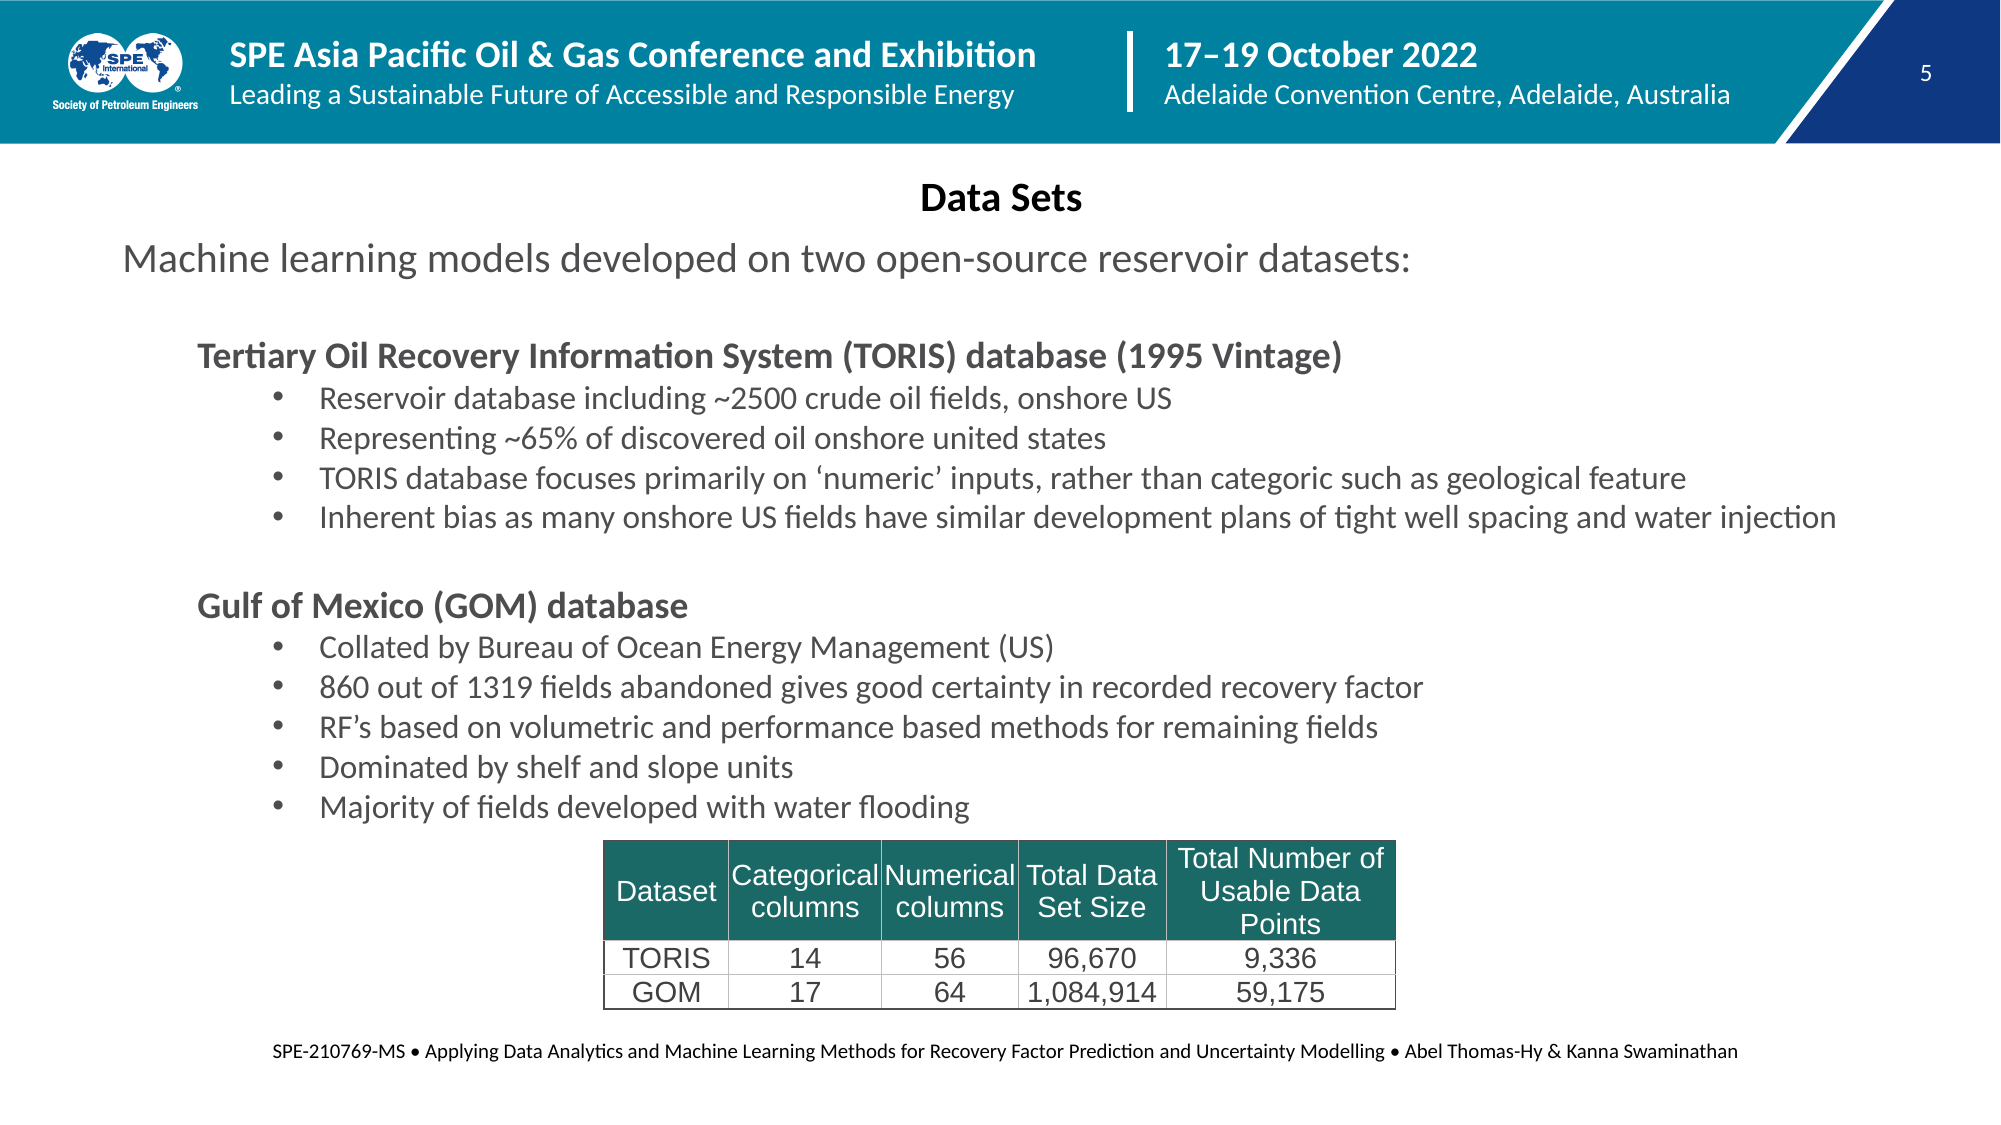

Data Sets
Machine learning models developed on two open-source reservoir datasets:

Tertiary Oil Recovery Information System (TORIS) database (1995 Vintage)
Reservoir database including ~2500 crude oil fields, onshore US
Representing ~65% of discovered oil onshore united states
TORIS database focuses primarily on ‘numeric’ inputs, rather than categoric such as geological feature
Inherent bias as many onshore US fields have similar development plans of tight well spacing and water injection

Gulf of Mexico (GOM) database
Collated by Bureau of Ocean Energy Management (US)
860 out of 1319 fields abandoned gives good certainty in recorded recovery factor
RF’s based on volumetric and performance based methods for remaining fields
Dominated by shelf and slope units
Majority of fields developed with water flooding

| Dataset | Categorical columns | Numerical columns | Total Data Set Size | Total Number of Usable Data Points |
| --- | --- | --- | --- | --- |
| TORIS | 14 | 56 | 96,670 | 9,336 |
| GOM | 17 | 64 | 1,084,914 | 59,175 |
SPE-210769-MS • Applying Data Analytics and Machine Learning Methods for Recovery Factor Prediction and Uncertainty Modelling • Abel Thomas-Hy & Kanna Swaminathan